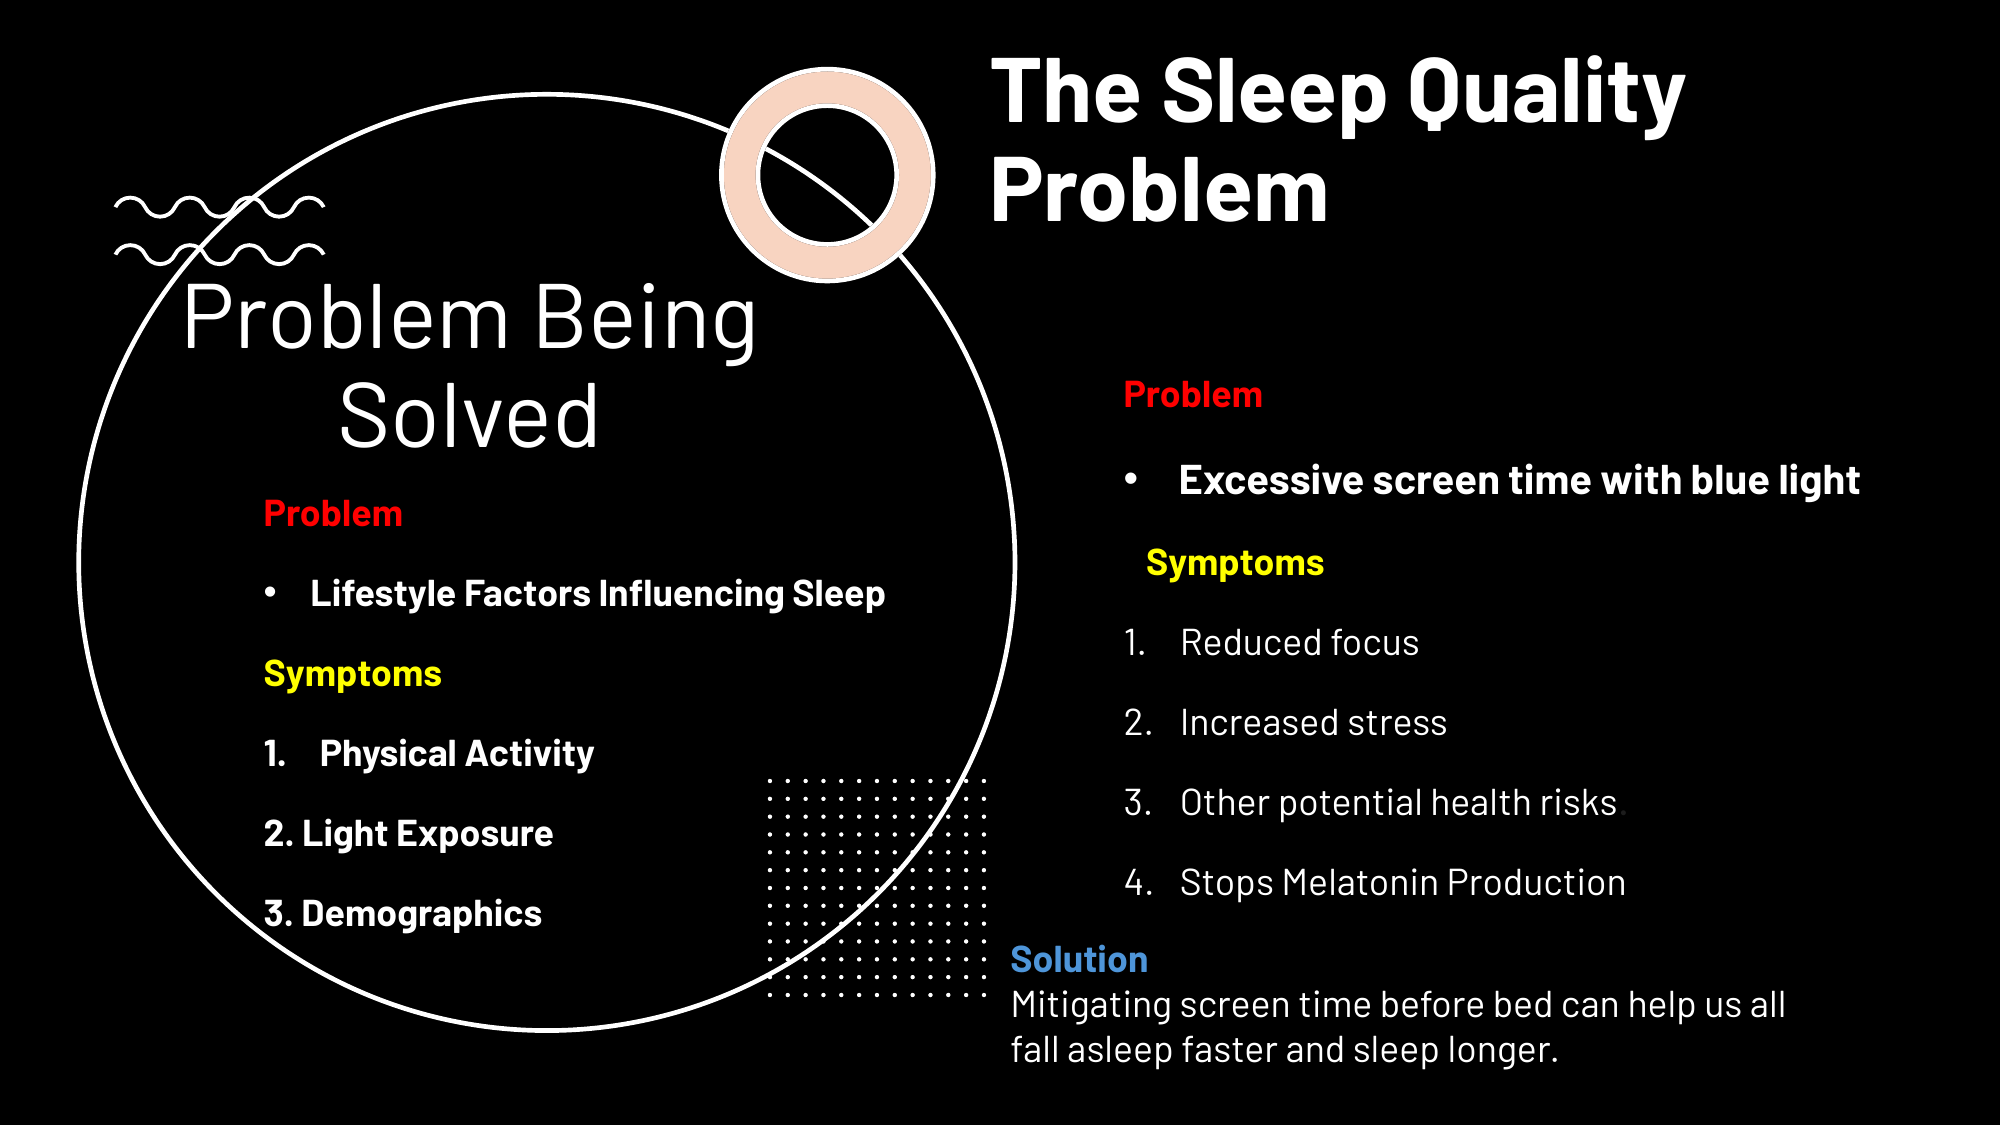

The Sleep Quality Problem

Problem Being Solved

Problem
 Excessive screen time with blue light
   Symptoms
Reduced focus
Increased stress
Other potential health risks.
Stops Melatonin Production
Problem
Lifestyle Factors Influencing Sleep
Symptoms
Physical Activity
2. Light Exposure
3. Demographics

Solution
Mitigating screen time before bed can help us all
fall asleep faster and sleep longer.